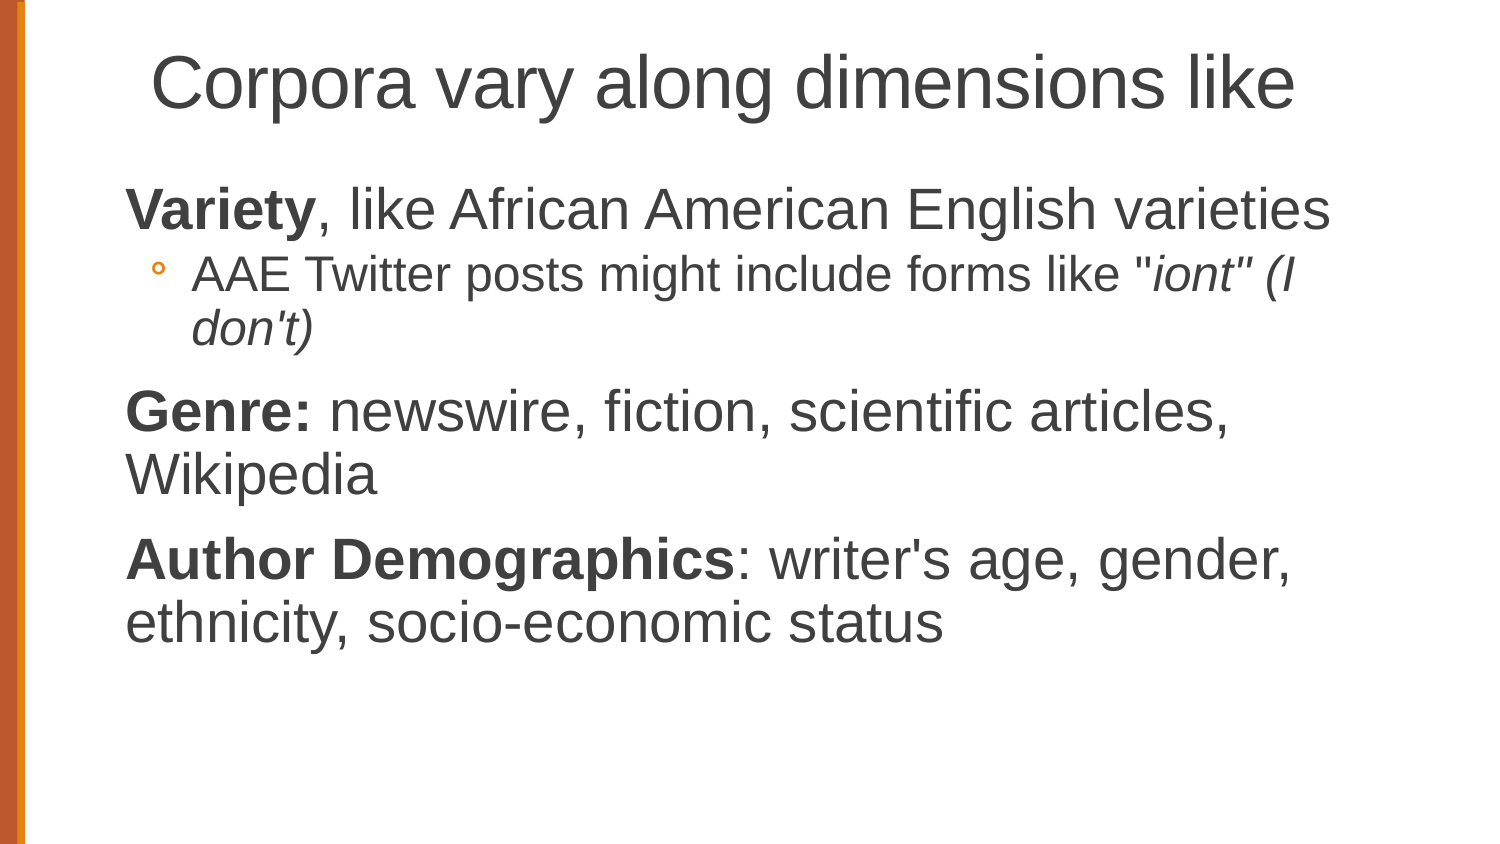

# Corpora vary along dimensions like
Variety, like African American English varieties
AAE Twitter posts might include forms like "iont" (I don't)
Genre: newswire, fiction, scientific articles, Wikipedia
Author Demographics: writer's age, gender, ethnicity, socio-economic status